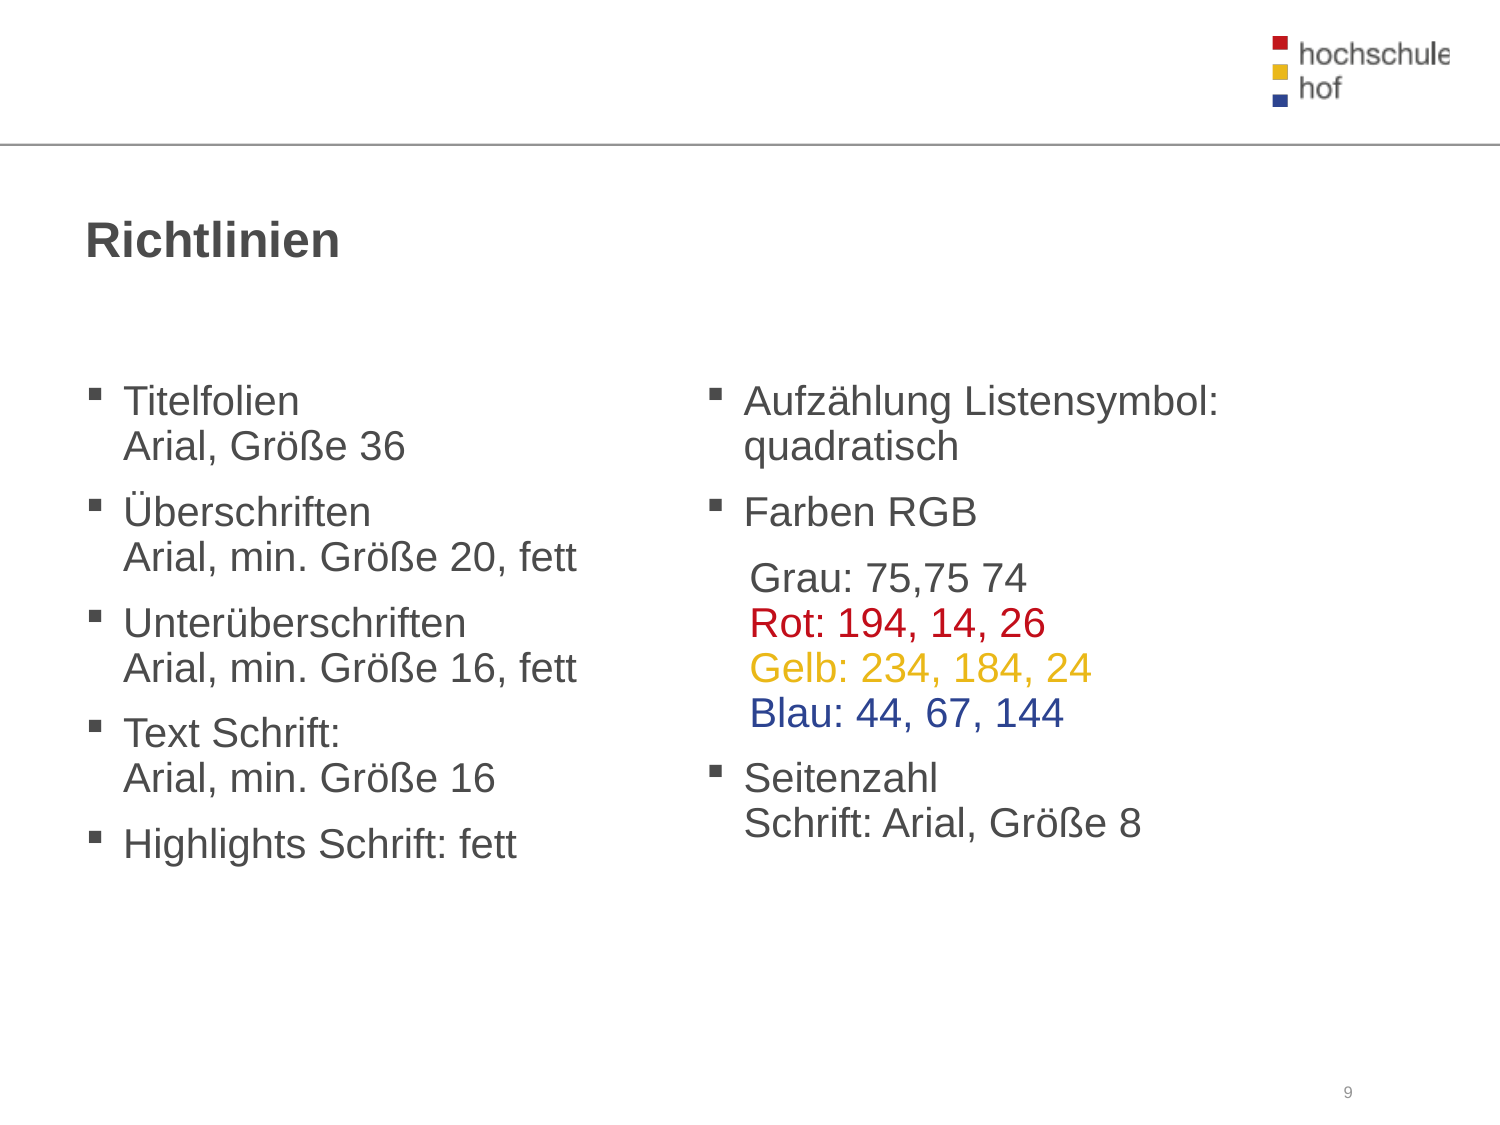

Beispielfolie +Richtlinien
# Richtlinien
Titelfolien
Arial, Größe 36
Überschriften
Arial, min. Größe 20, fett
Unterüberschriften
Arial, min. Größe 16, fett
Text Schrift:
Arial, min. Größe 16
Highlights Schrift: fett
Aufzählung Listensymbol: quadratisch
Farben RGB
	Grau: 75,75 74
Rot: 194, 14, 26
Gelb: 234, 184, 24
Blau: 44, 67, 144
Seitenzahl
Schrift: Arial, Größe 8

9